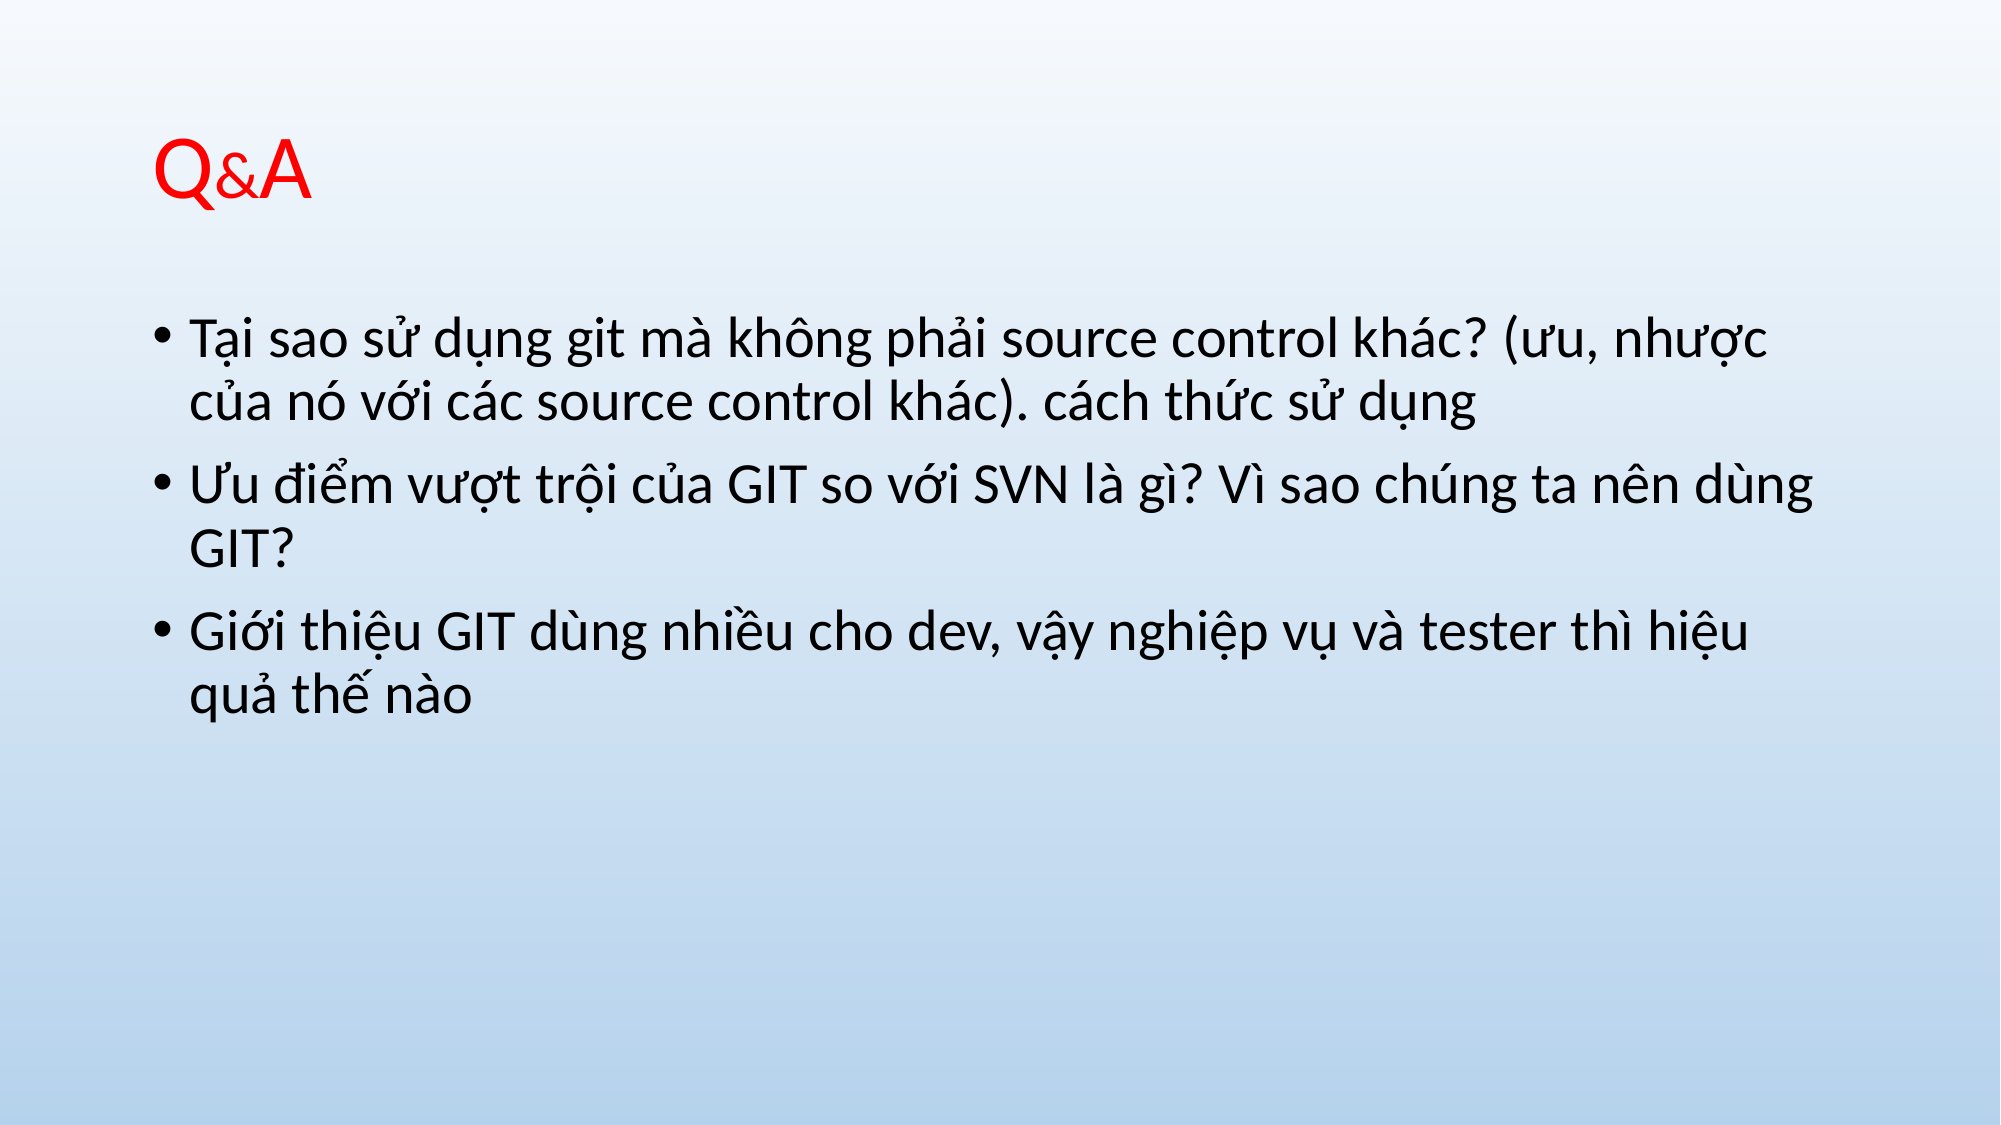

# Q&A
Tại sao sử dụng git mà không phải source control khác? (ưu, nhược của nó với các source control khác). cách thức sử dụng
Ưu điểm vượt trội của GIT so với SVN là gì? Vì sao chúng ta nên dùng GIT?
Giới thiệu GIT dùng nhiều cho dev, vậy nghiệp vụ và tester thì hiệu quả thế nào